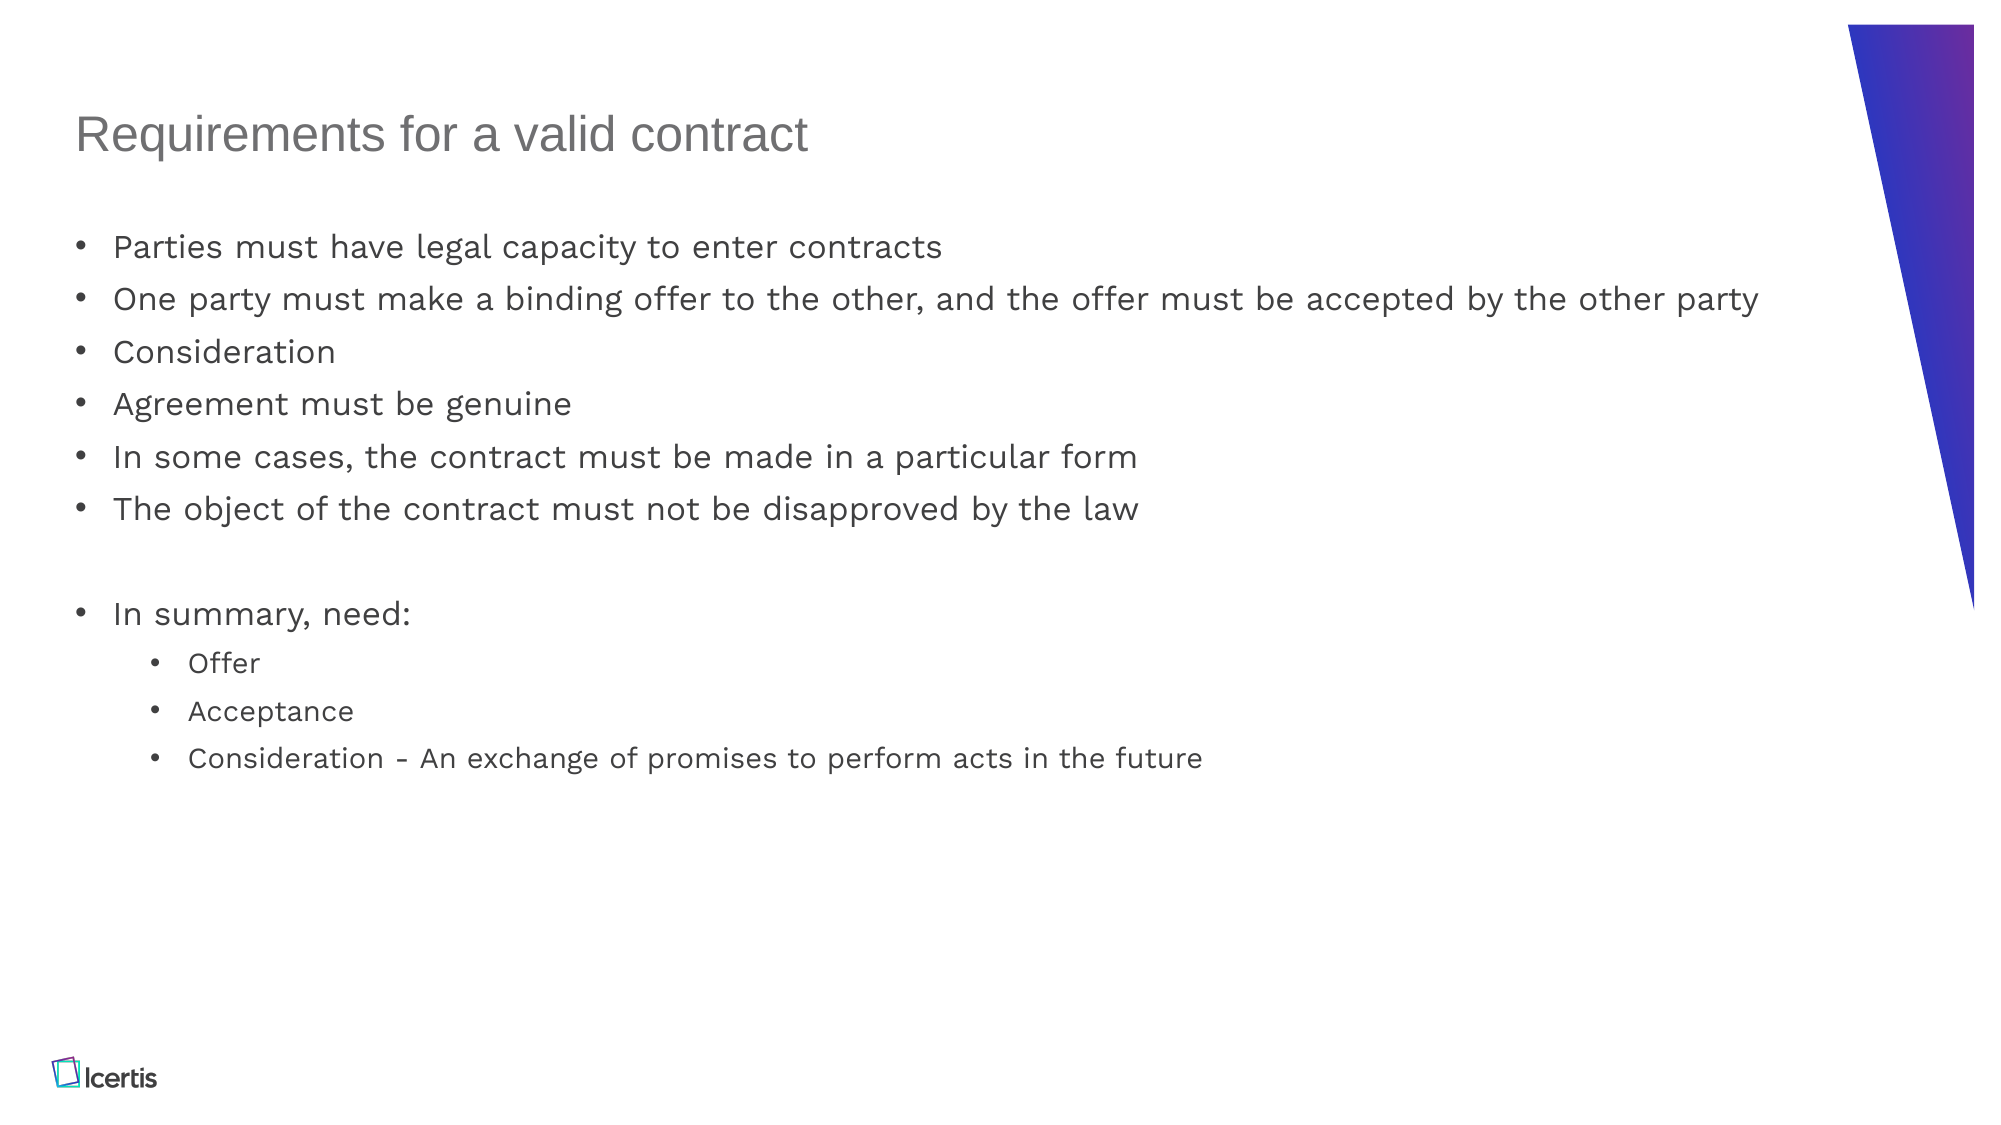

# Requirements for a valid contract
Parties must have legal capacity to enter contracts
One party must make a binding offer to the other, and the offer must be accepted by the other party
Consideration
Agreement must be genuine
In some cases, the contract must be made in a particular form
The object of the contract must not be disapproved by the law

In summary, need:
Offer
Acceptance
Consideration - An exchange of promises to perform acts in the future